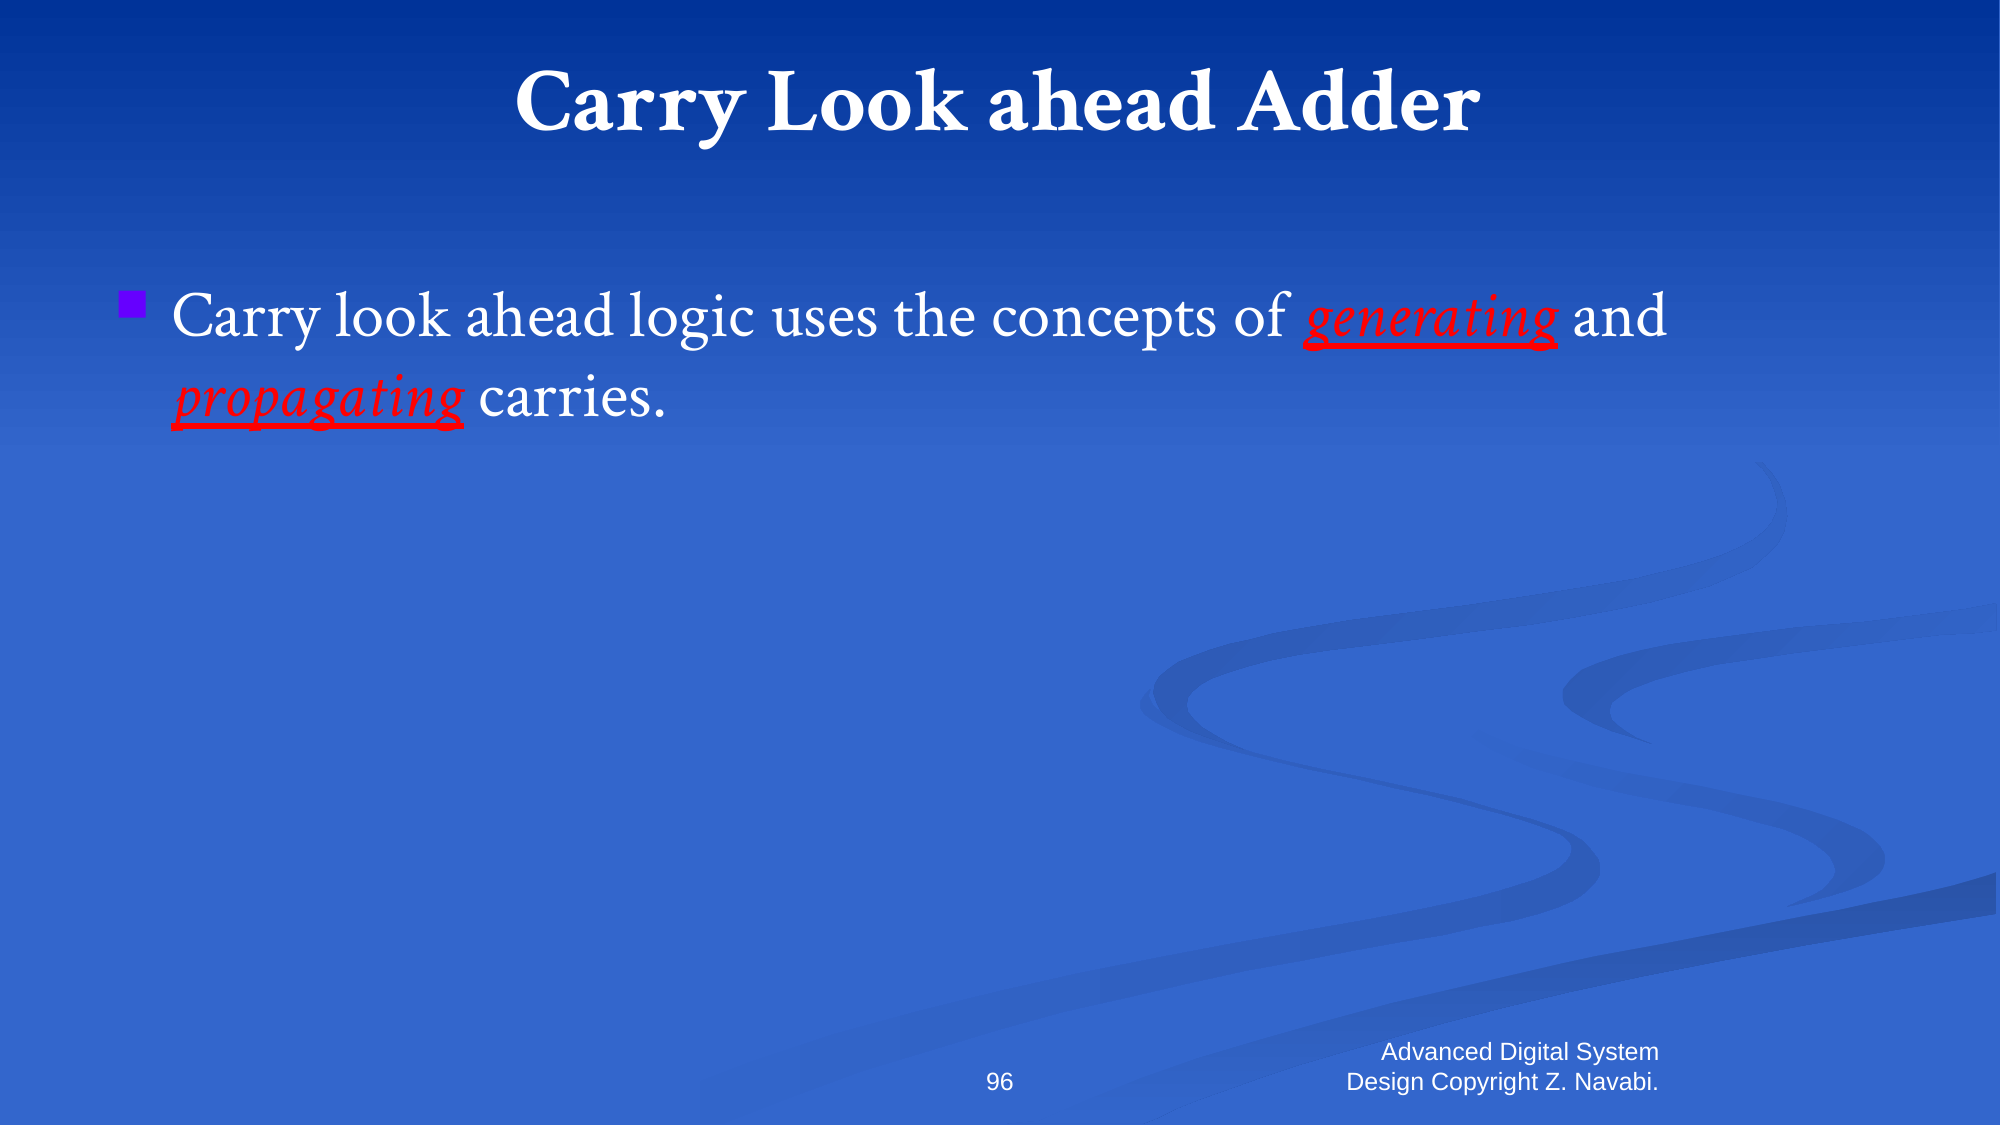

# Carry Look ahead Adder
Carry look ahead logic uses the concepts of generating and propagating carries.
96
Advanced Digital System Design Copyright Z. Navabi.